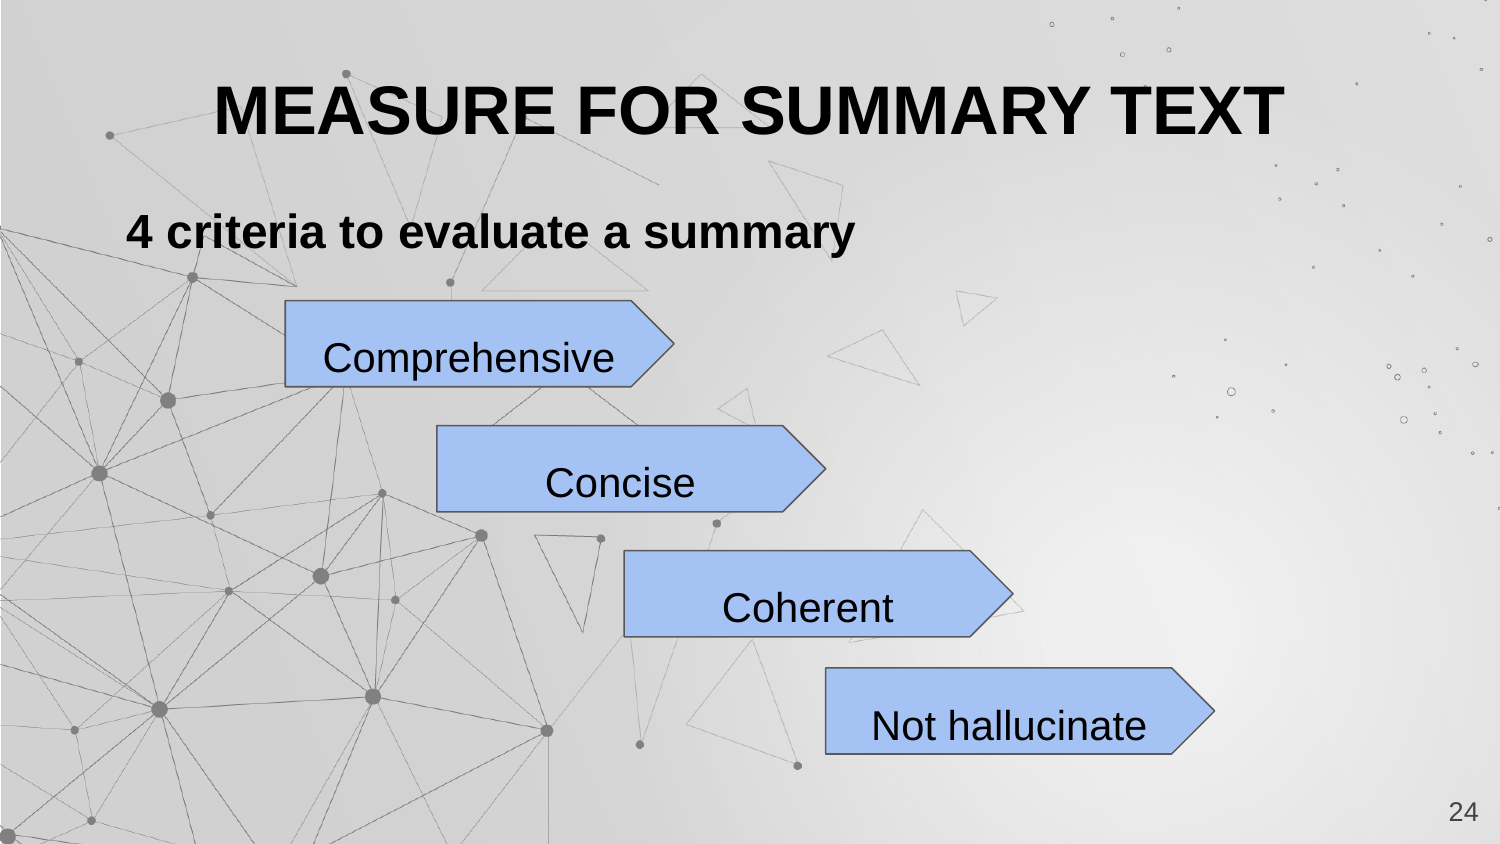

# MEASURE FOR SUMMARY TEXT
4 criteria to evaluate a summary
Comprehensive
Concise
Coherent
Not hallucinate
24